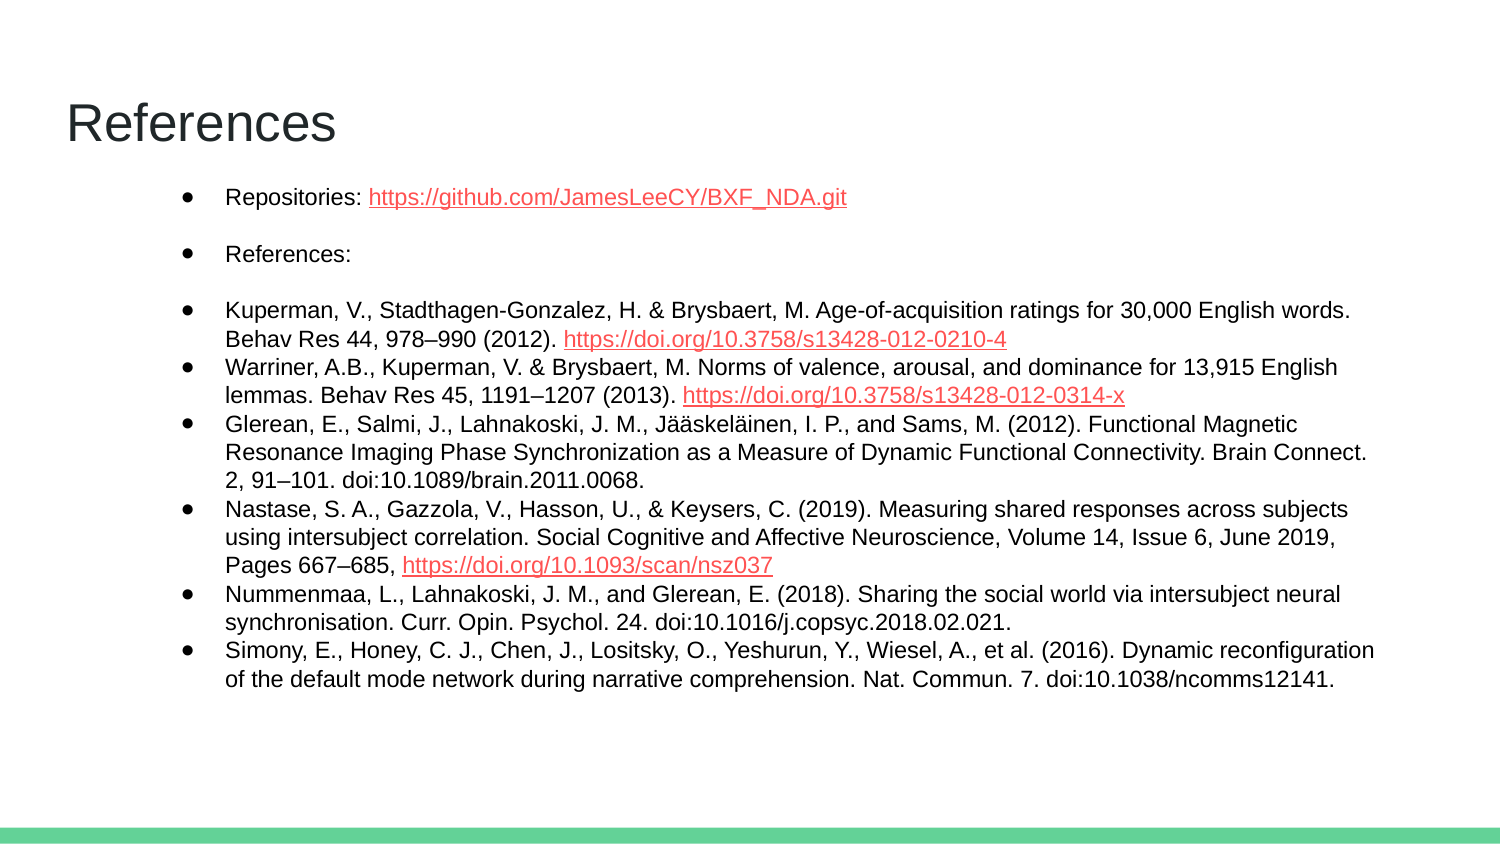

# References
Repositories: https://github.com/JamesLeeCY/BXF_NDA.git

References:

Kuperman, V., Stadthagen-Gonzalez, H. & Brysbaert, M. Age-of-acquisition ratings for 30,000 English words. Behav Res 44, 978–990 (2012). https://doi.org/10.3758/s13428-012-0210-4
Warriner, A.B., Kuperman, V. & Brysbaert, M. Norms of valence, arousal, and dominance for 13,915 English lemmas. Behav Res 45, 1191–1207 (2013). https://doi.org/10.3758/s13428-012-0314-x
Glerean, E., Salmi, J., Lahnakoski, J. M., Jääskeläinen, I. P., and Sams, M. (2012). Functional Magnetic Resonance Imaging Phase Synchronization as a Measure of Dynamic Functional Connectivity. Brain Connect. 2, 91–101. doi:10.1089/brain.2011.0068.
Nastase, S. A., Gazzola, V., Hasson, U., & Keysers, C. (2019). Measuring shared responses across subjects using intersubject correlation. Social Cognitive and Affective Neuroscience, Volume 14, Issue 6, June 2019, Pages 667–685, https://doi.org/10.1093/scan/nsz037
Nummenmaa, L., Lahnakoski, J. M., and Glerean, E. (2018). Sharing the social world via intersubject neural synchronisation. Curr. Opin. Psychol. 24. doi:10.1016/j.copsyc.2018.02.021.
Simony, E., Honey, C. J., Chen, J., Lositsky, O., Yeshurun, Y., Wiesel, A., et al. (2016). Dynamic reconfiguration of the default mode network during narrative comprehension. Nat. Commun. 7. doi:10.1038/ncomms12141.